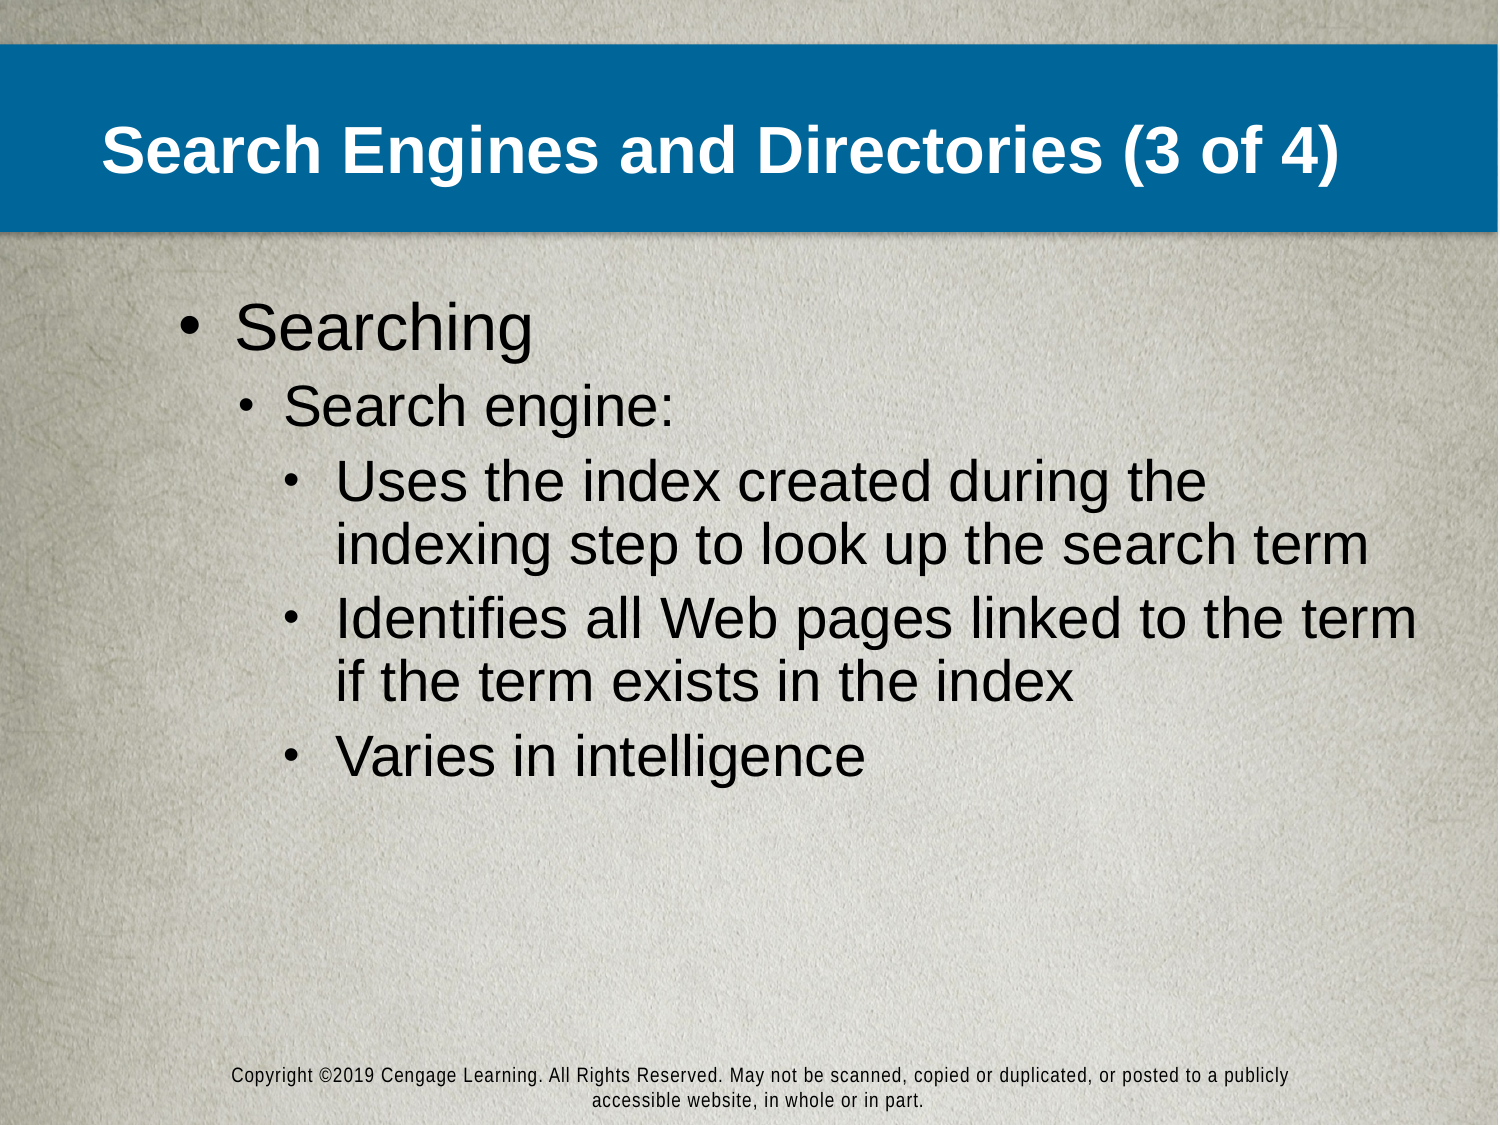

# Search Engines and Directories (3 of 4)
Searching
Search engine:
Uses the index created during the indexing step to look up the search term
Identifies all Web pages linked to the term if the term exists in the index
Varies in intelligence